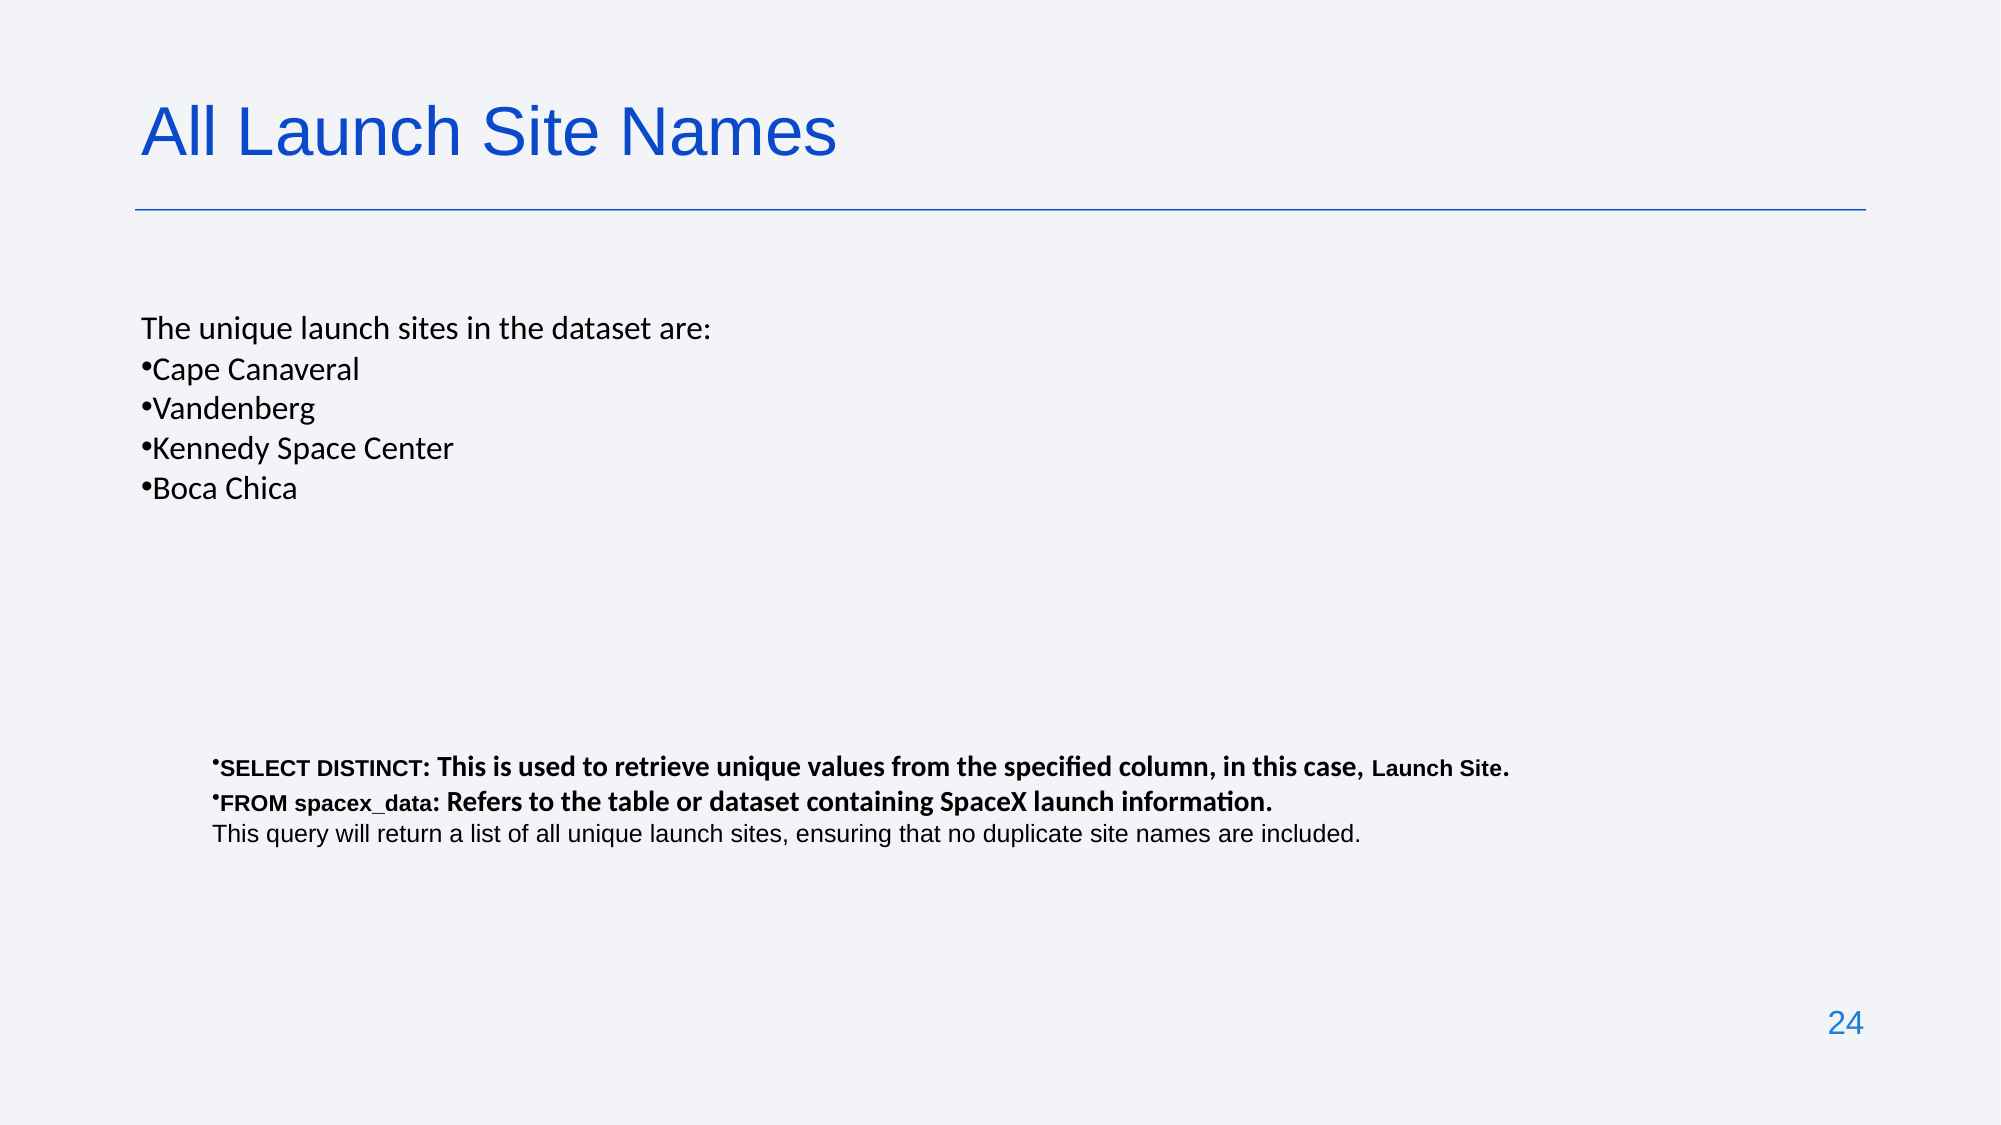

All Launch Site Names
The unique launch sites in the dataset are:
Cape Canaveral
Vandenberg
Kennedy Space Center
Boca Chica

SELECT DISTINCT: This is used to retrieve unique values from the specified column, in this case, Launch Site.
FROM spacex_data: Refers to the table or dataset containing SpaceX launch information.
This query will return a list of all unique launch sites, ensuring that no duplicate site names are included.
24
fg